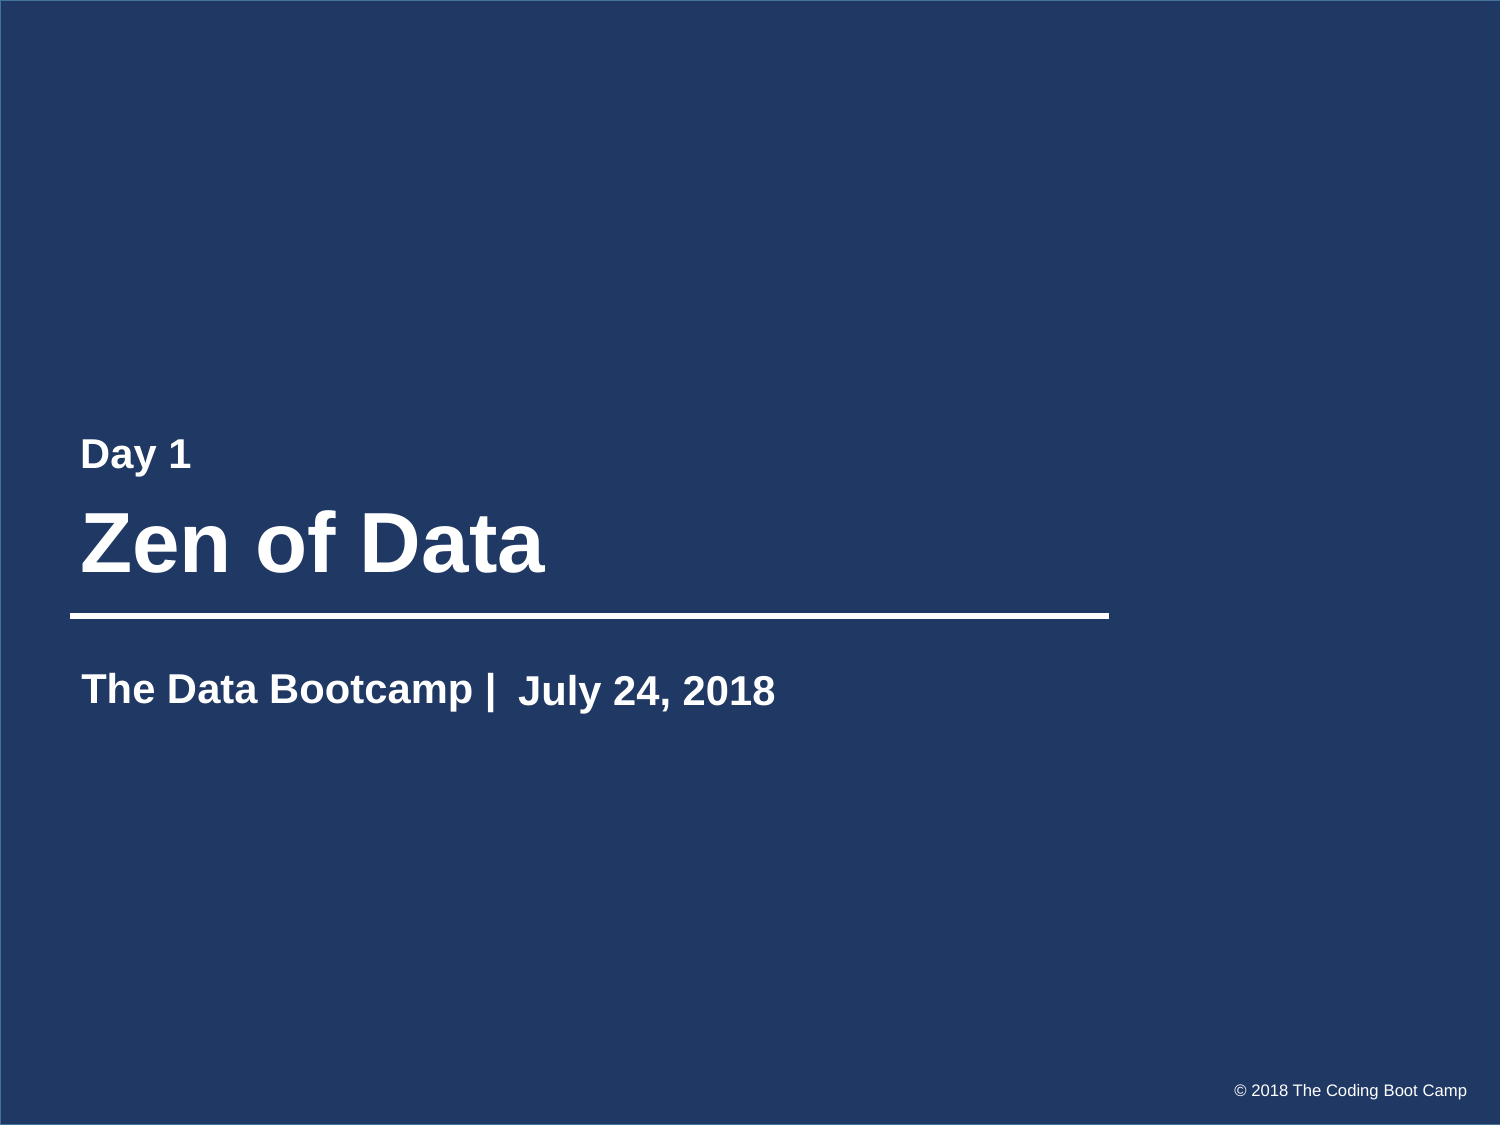

Day 1
# Zen of Data
The Data Bootcamp |
July 24, 2018